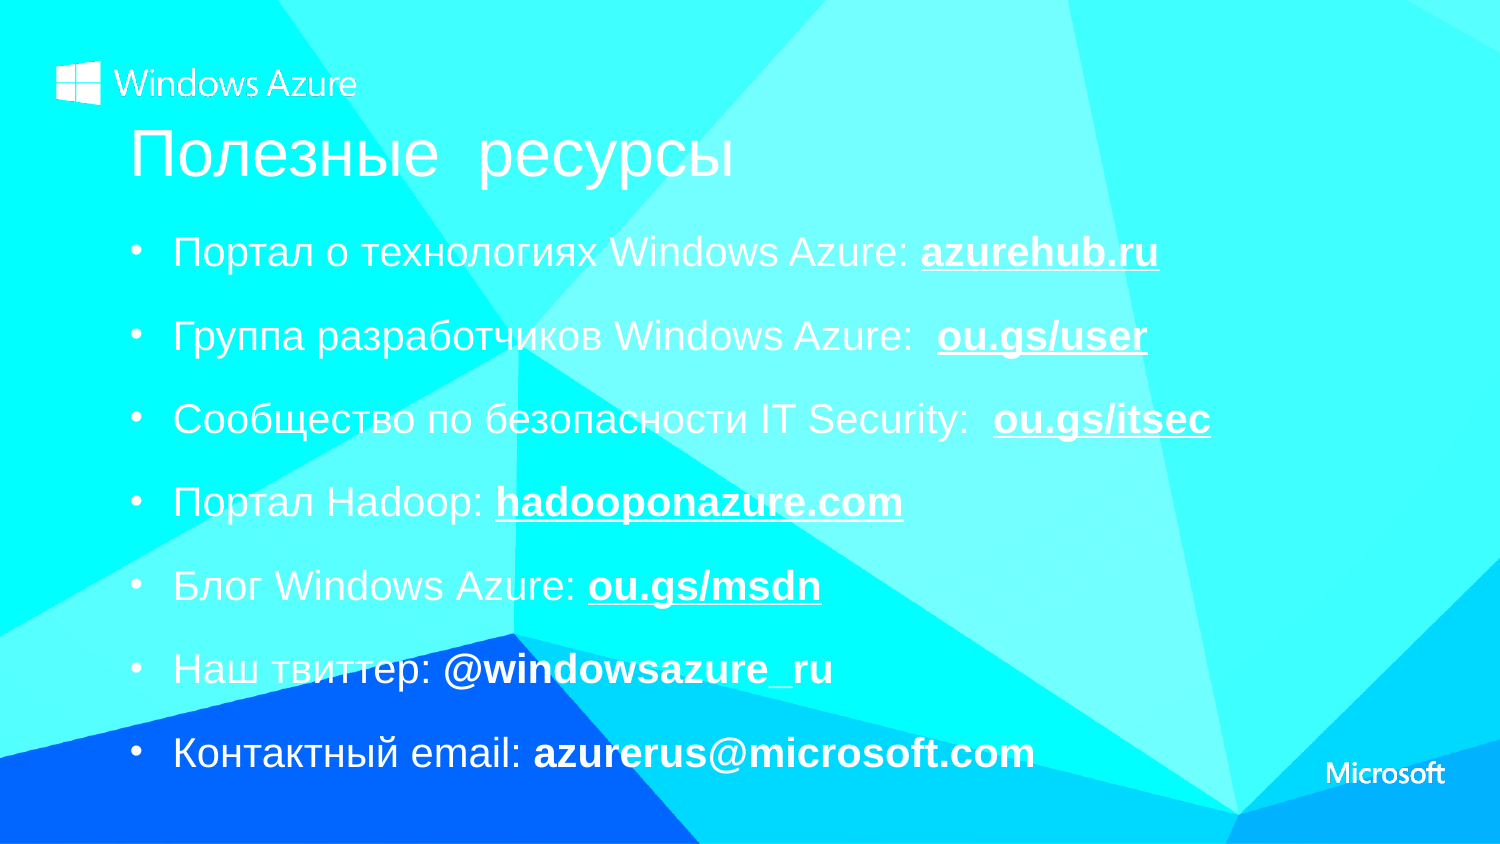

Полезные  ресурсы
Портал о технологиях Windows Azure: azurehub.ru
Группа разработчиков Windows Azure:  ou.gs/user
Сообщество по безопасности IT Security:  ou.gs/itsec
Портал Hadoop: hadooponazure.com
Блог Windows Azure: ou.gs/msdn
Наш твиттер: @windowsazure_ru
Контактный email: azurerus@microsoft.com